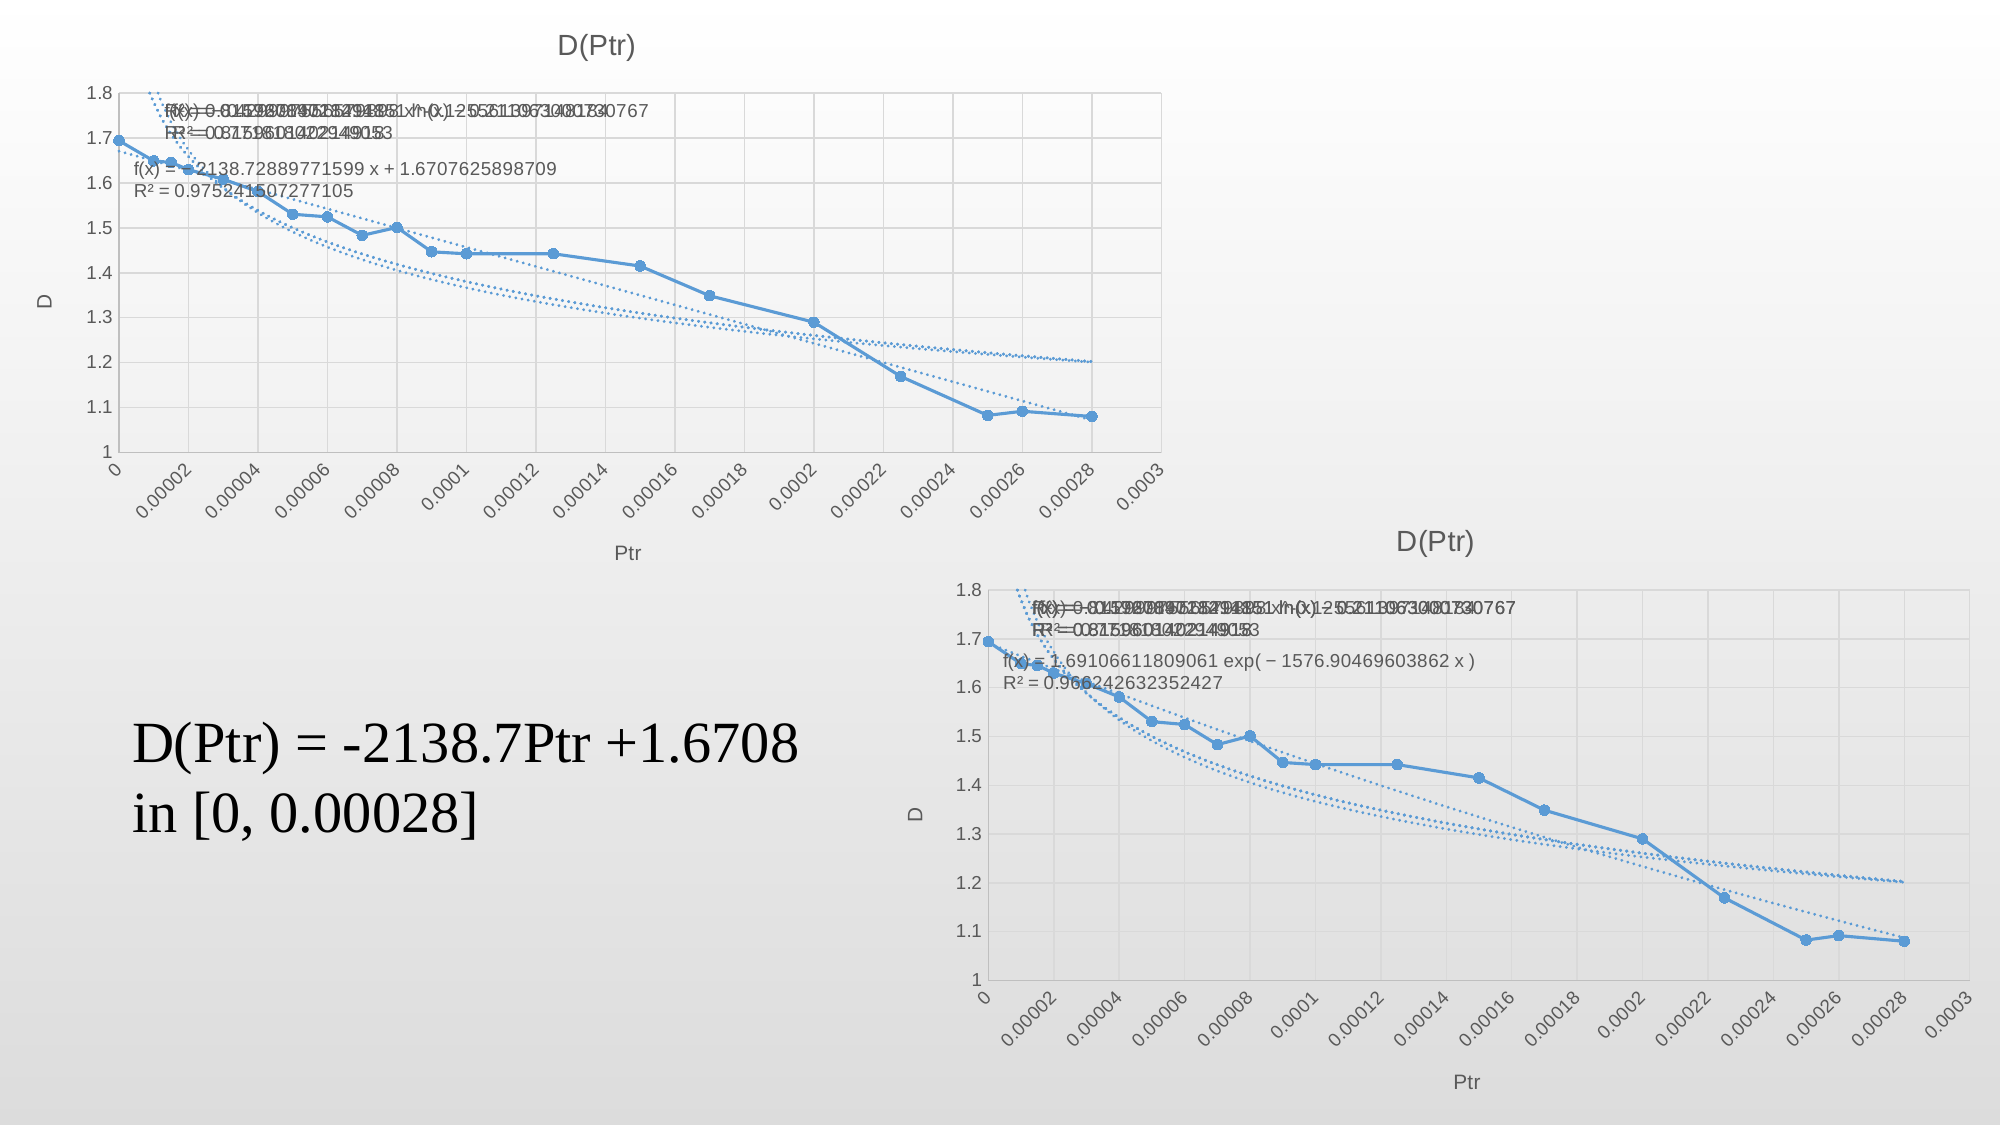

### Chart: D(Ptr)

| Category | D |
|---|---|

### Chart: D(Ptr)

| Category | D |
|---|---|
D(Ptr) = -2138.7Ptr +1.6708
in [0, 0.00028]